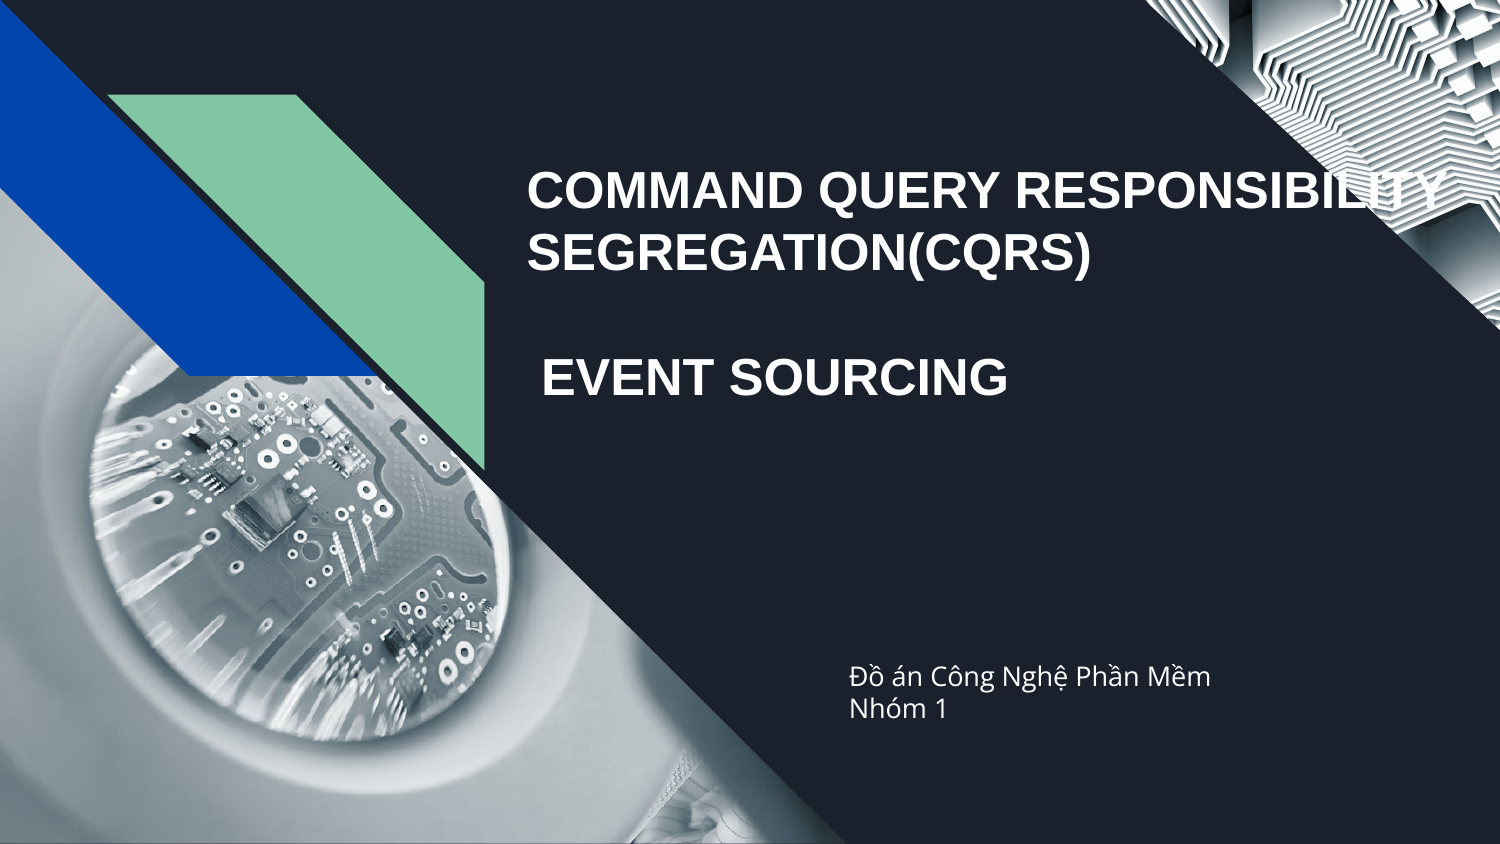

# COMMAND QUERY RESPONSIBILITY SEGREGATION(CQRS)

 EVENT SOURCING
Đồ án Công Nghệ Phần Mềm
Nhóm 1